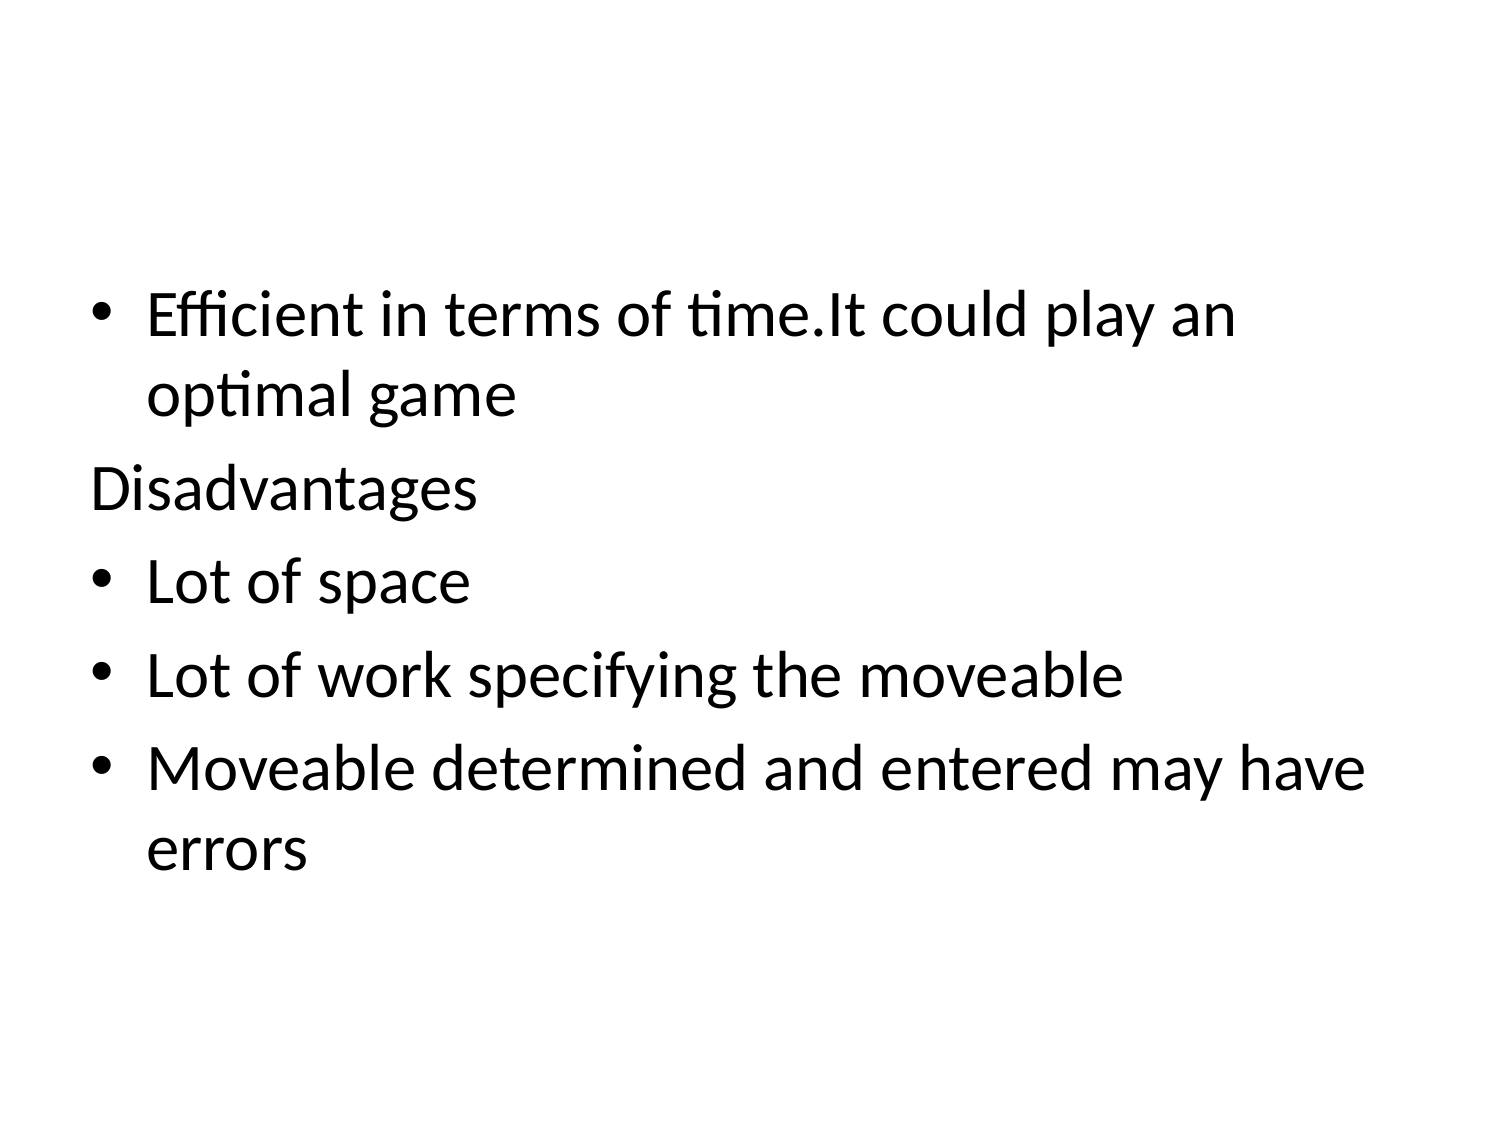

Efficient in terms of time.It could play an optimal game
Disadvantages
Lot of space
Lot of work specifying the moveable
Moveable determined and entered may have errors